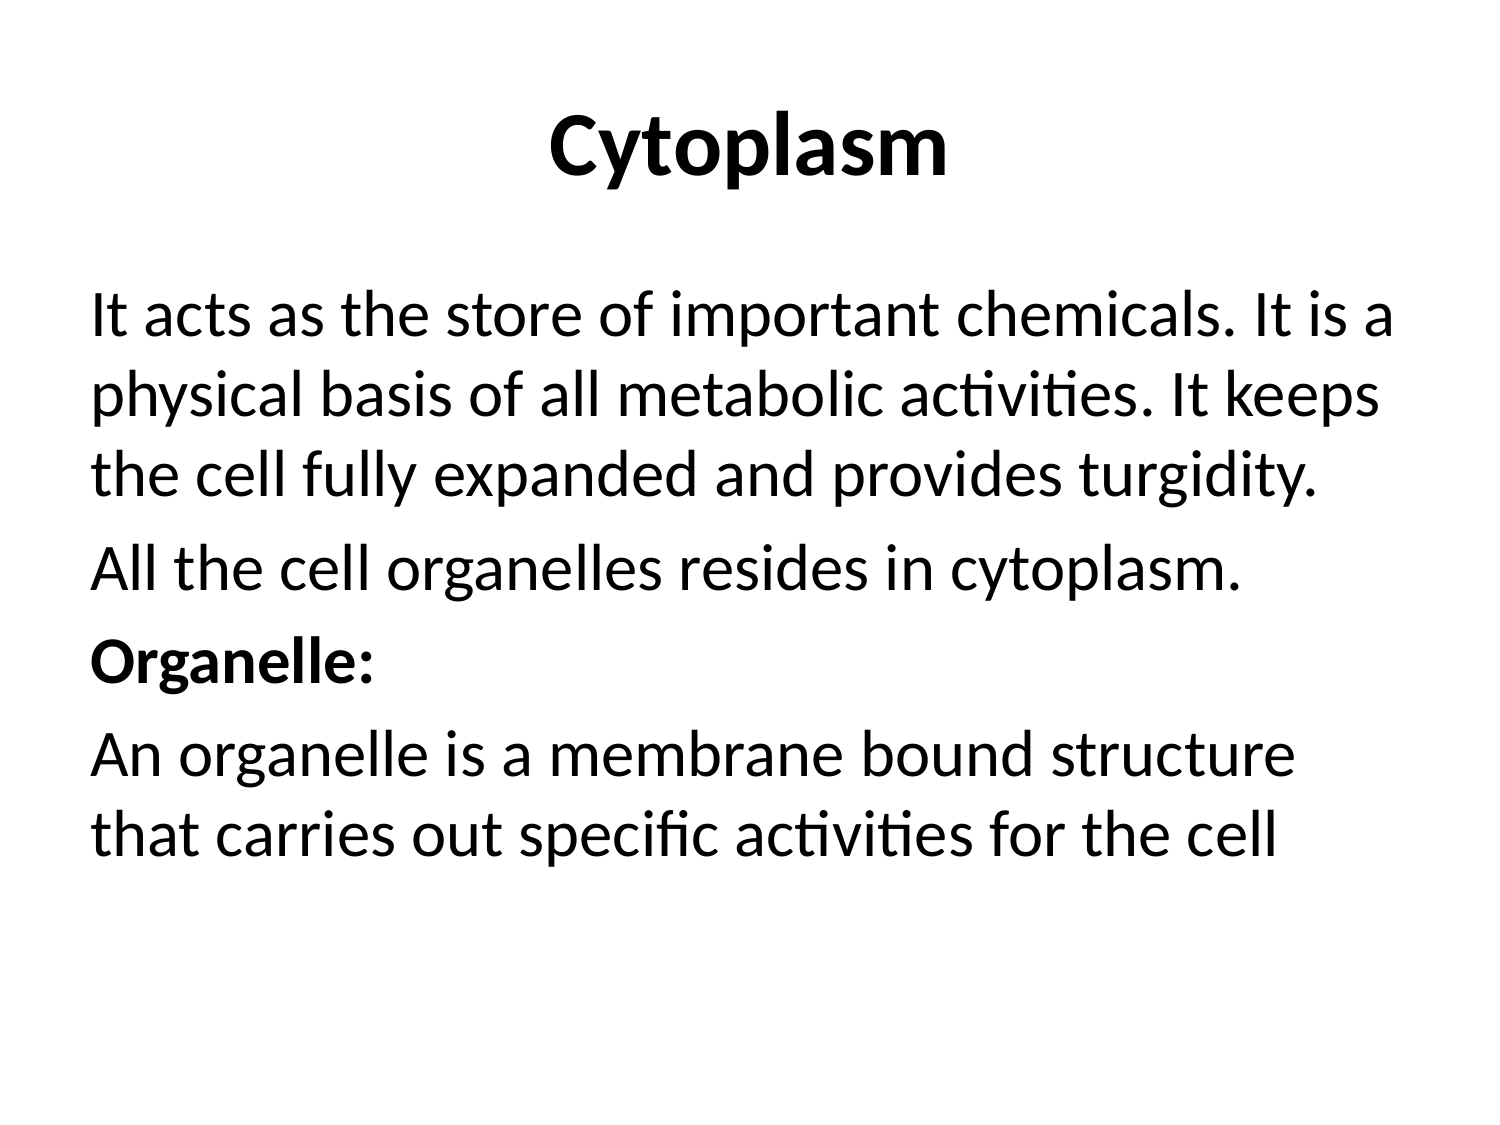

# Cytoplasm
It acts as the store of important chemicals. It is a physical basis of all metabolic activities. It keeps the cell fully expanded and provides turgidity.
All the cell organelles resides in cytoplasm.
Organelle:
An organelle is a membrane bound structure that carries out specific activities for the cell